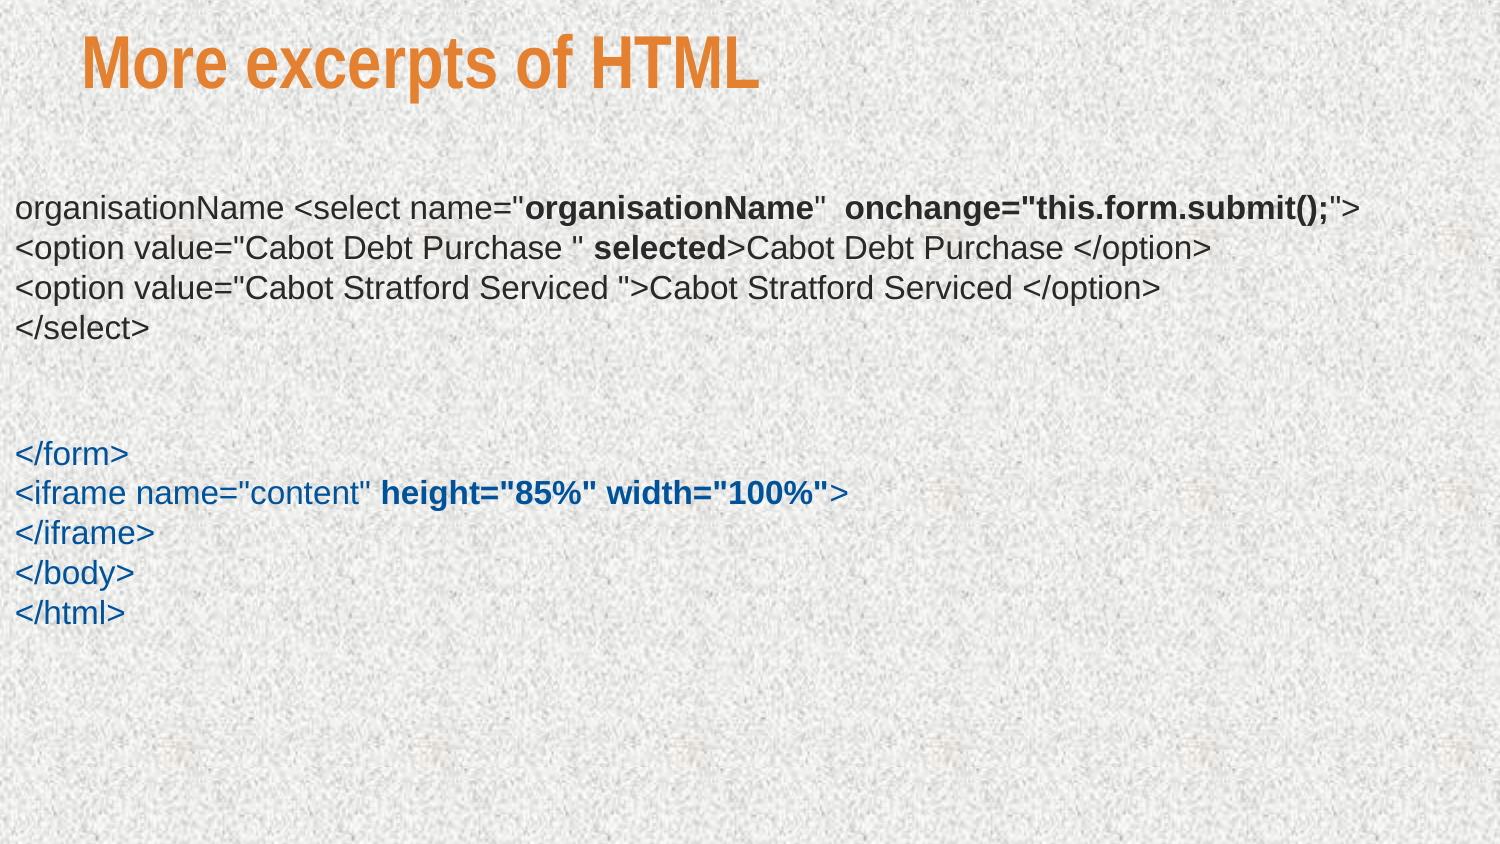

# More excerpts of HTML
organisationName <select name="organisationName"  onchange="this.form.submit();">
<option value="Cabot Debt Purchase " selected>Cabot Debt Purchase </option>
<option value="Cabot Stratford Serviced ">Cabot Stratford Serviced </option>
</select>
</form>
<iframe name="content" height="85%" width="100%">
</iframe>
</body>
</html>